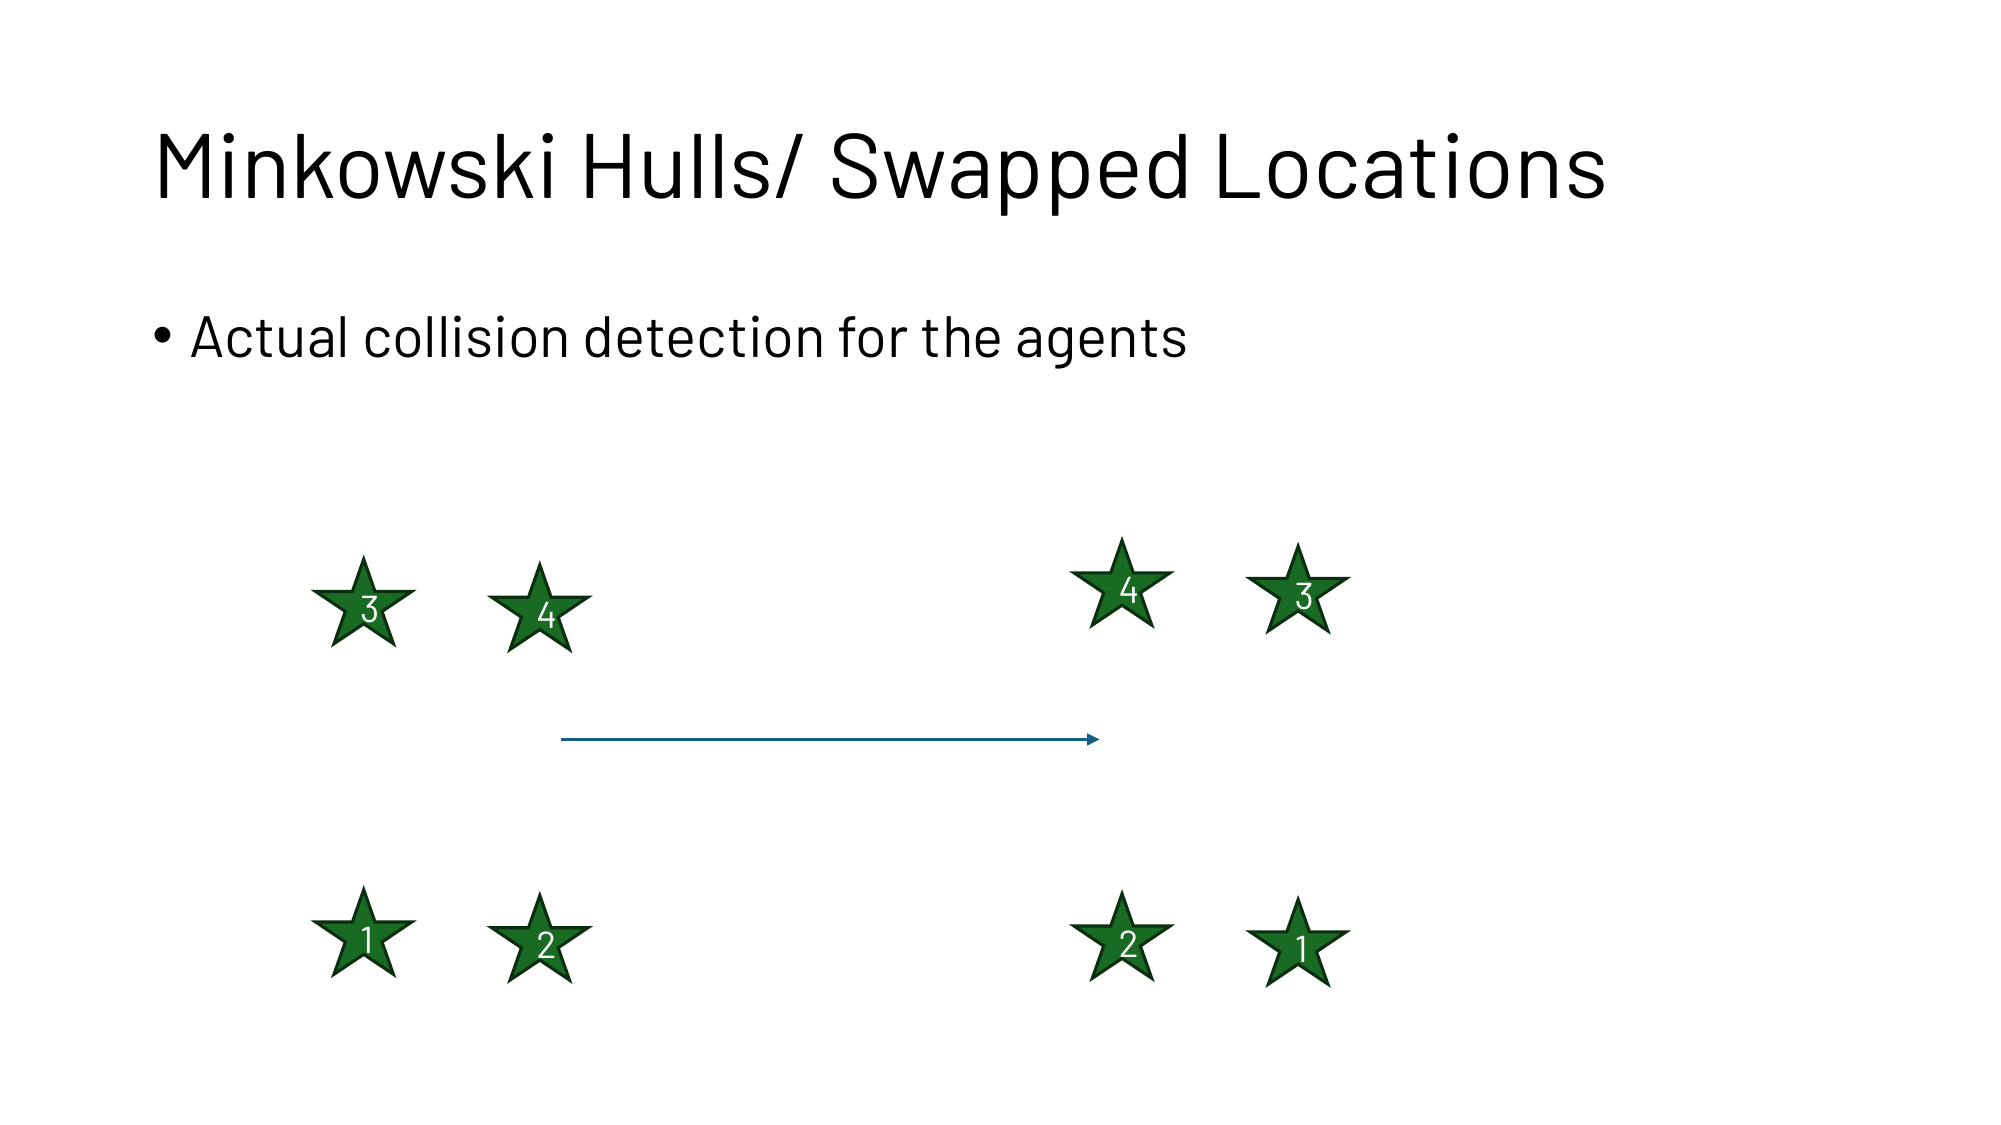

# Minkowski Hulls/ Swapped Locations
Actual collision detection for the agents
4
3
3
4
1
2
2
1